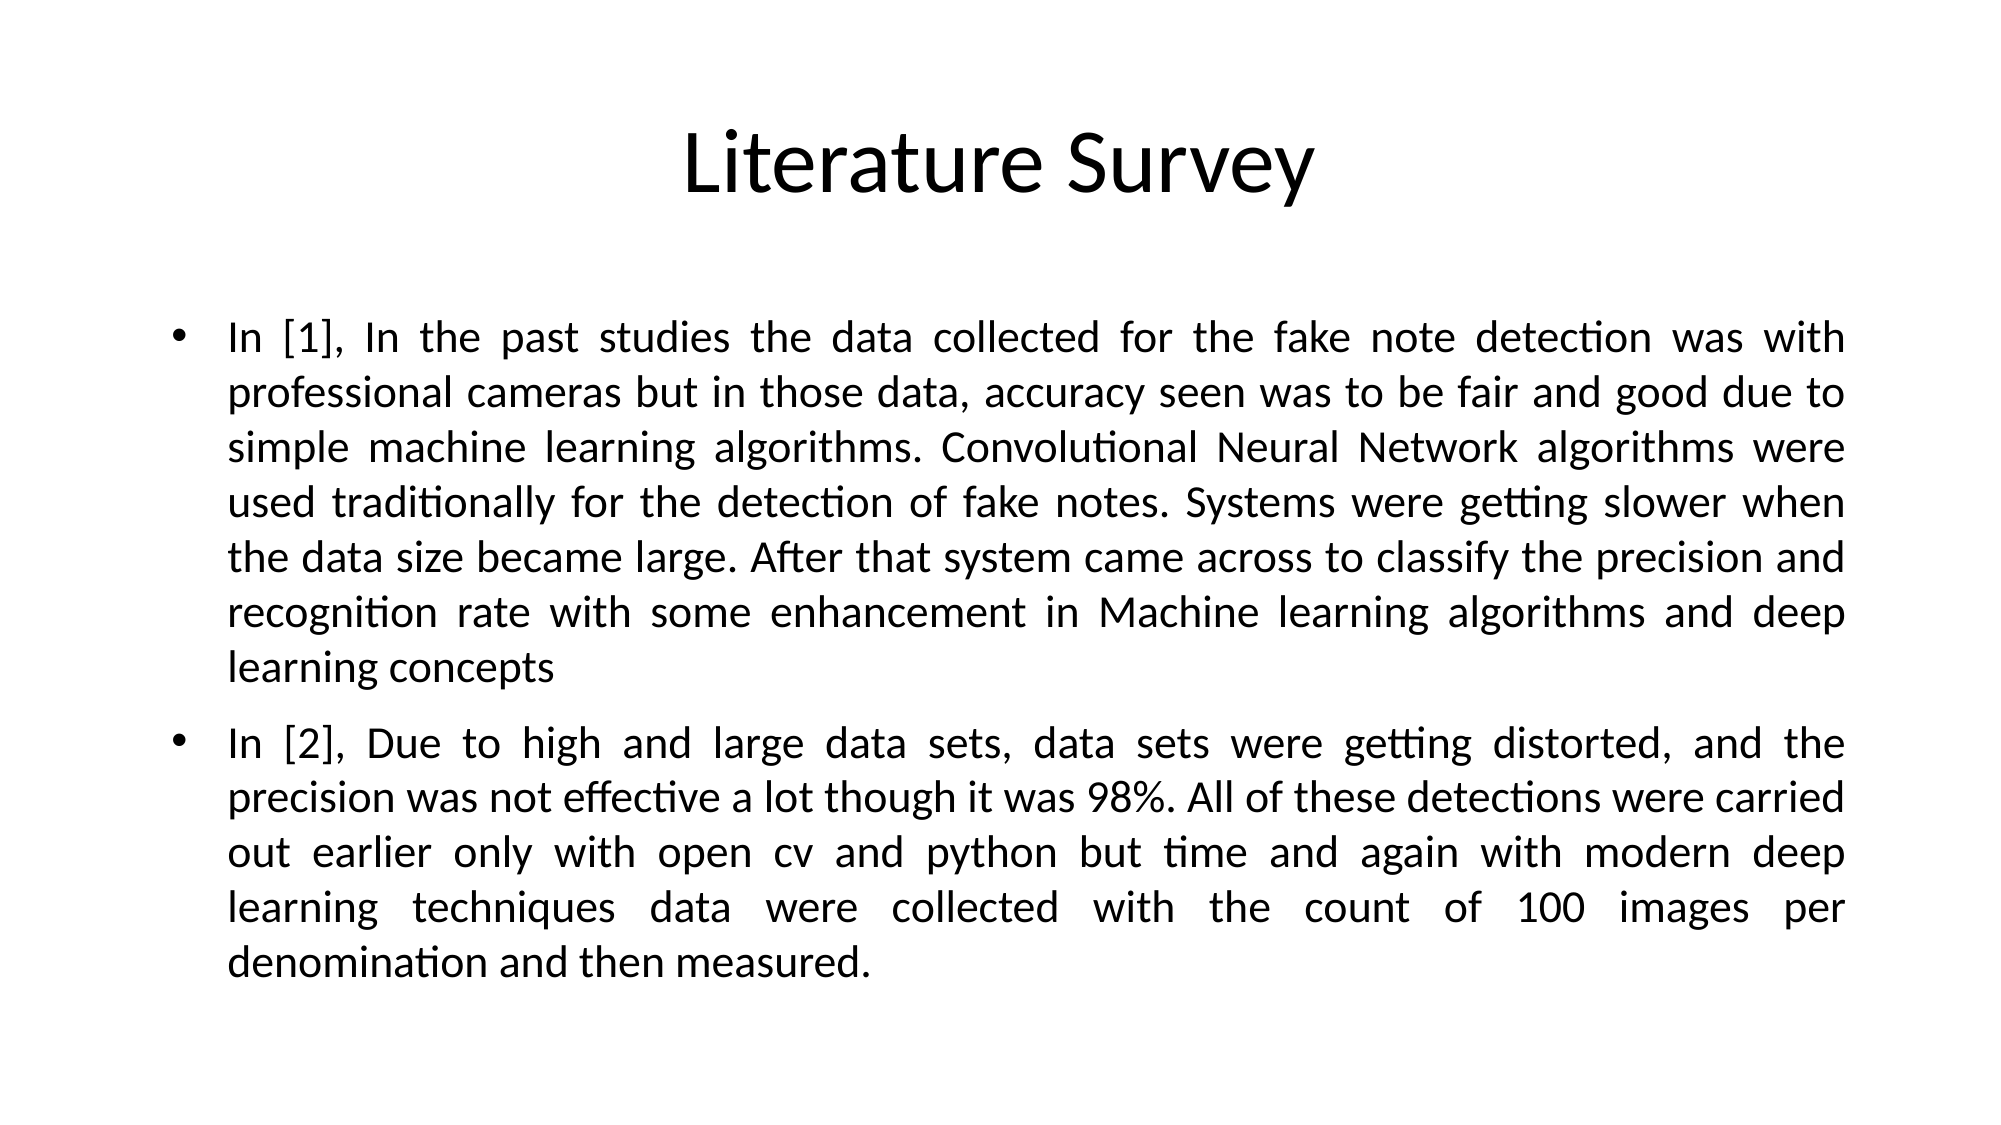

# Literature Survey
In [1], In the past studies the data collected for the fake note detection was with professional cameras but in those data, accuracy seen was to be fair and good due to simple machine learning algorithms. Convolutional Neural Network algorithms were used traditionally for the detection of fake notes. Systems were getting slower when the data size became large. After that system came across to classify the precision and recognition rate with some enhancement in Machine learning algorithms and deep learning concepts
In [2], Due to high and large data sets, data sets were getting distorted, and the precision was not effective a lot though it was 98%. All of these detections were carried out earlier only with open cv and python but time and again with modern deep learning techniques data were collected with the count of 100 images per denomination and then measured.